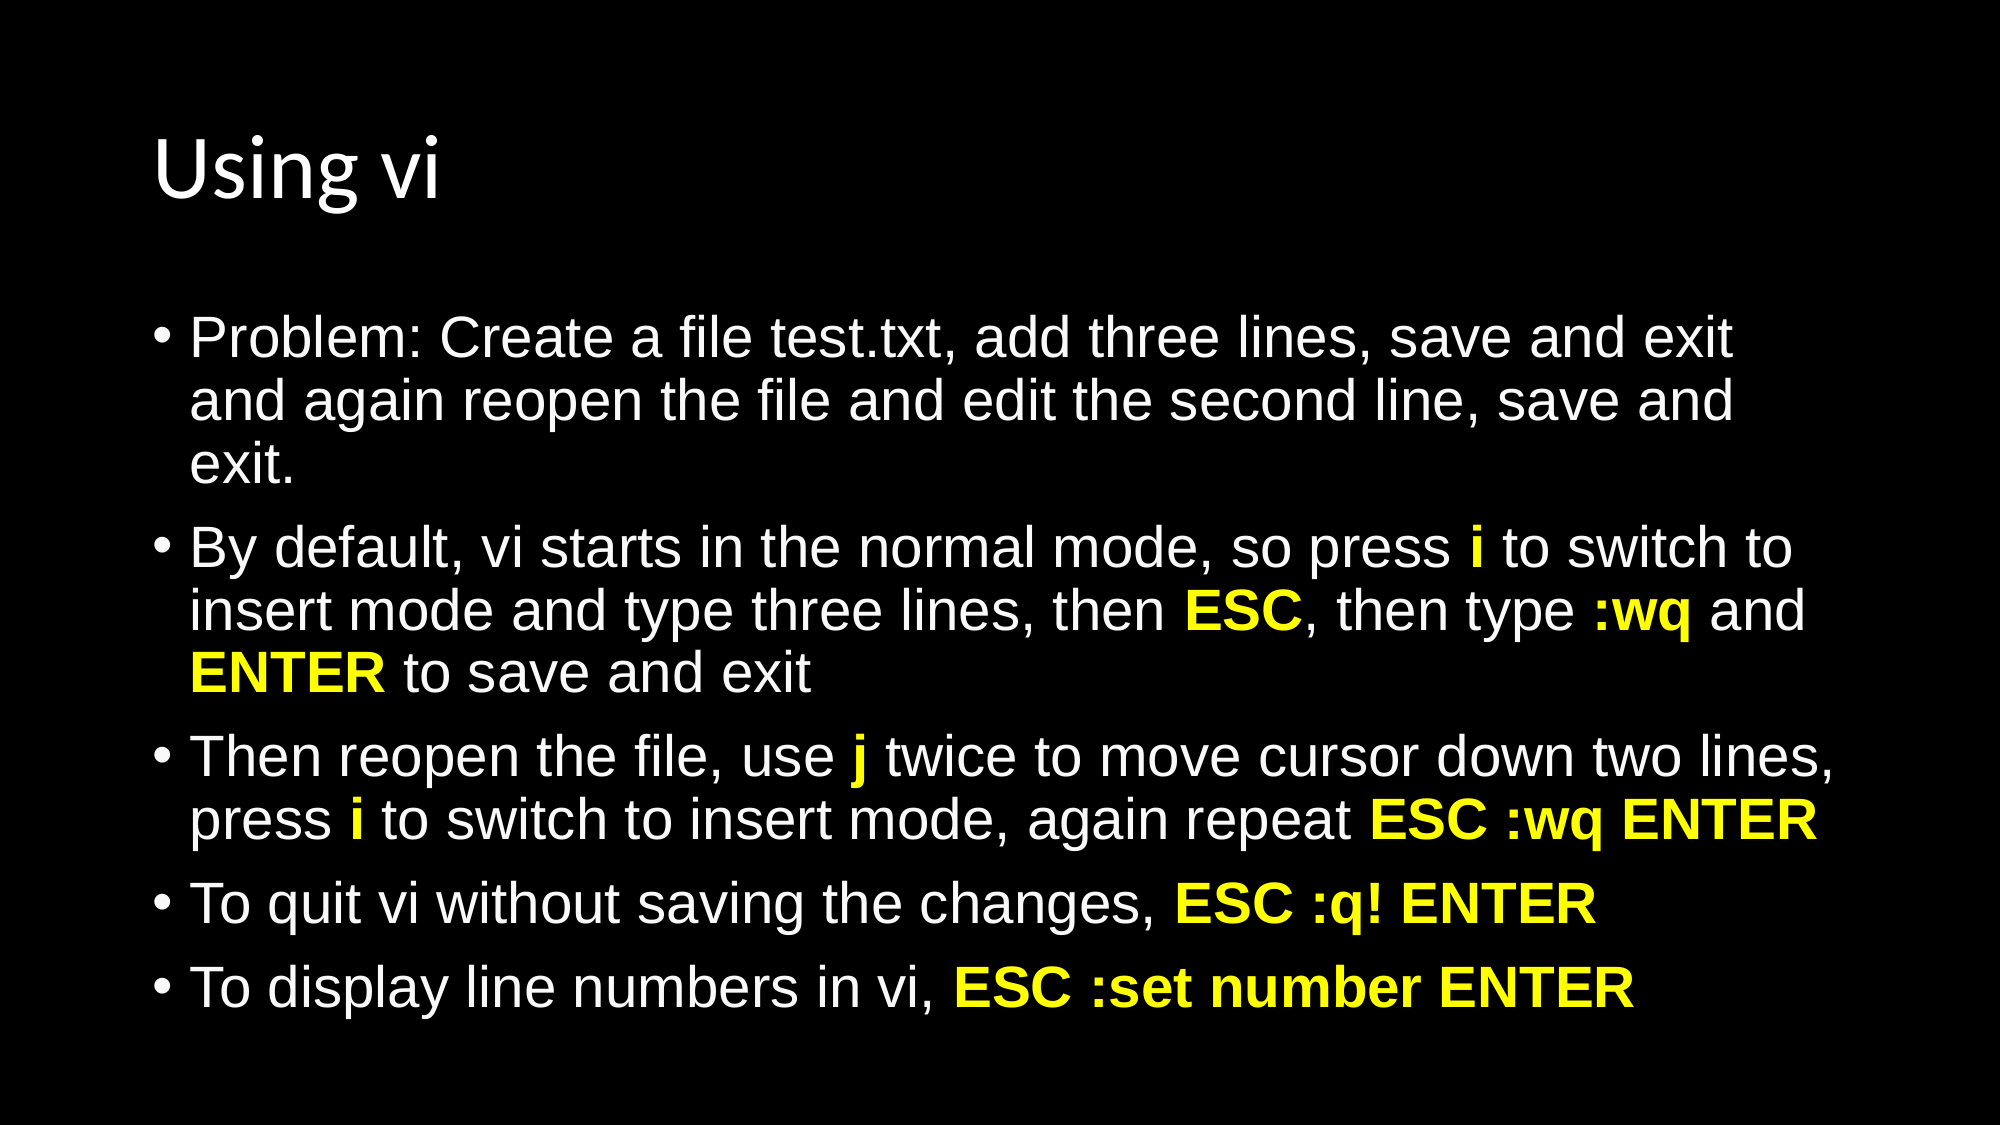

# Using vi
Problem: Create a file test.txt, add three lines, save and exit and again reopen the file and edit the second line, save and exit.
By default, vi starts in the normal mode, so press i to switch to insert mode and type three lines, then ESC, then type :wq and ENTER to save and exit
Then reopen the file, use j twice to move cursor down two lines, press i to switch to insert mode, again repeat ESC :wq ENTER
To quit vi without saving the changes, ESC :q! ENTER
To display line numbers in vi, ESC :set number ENTER